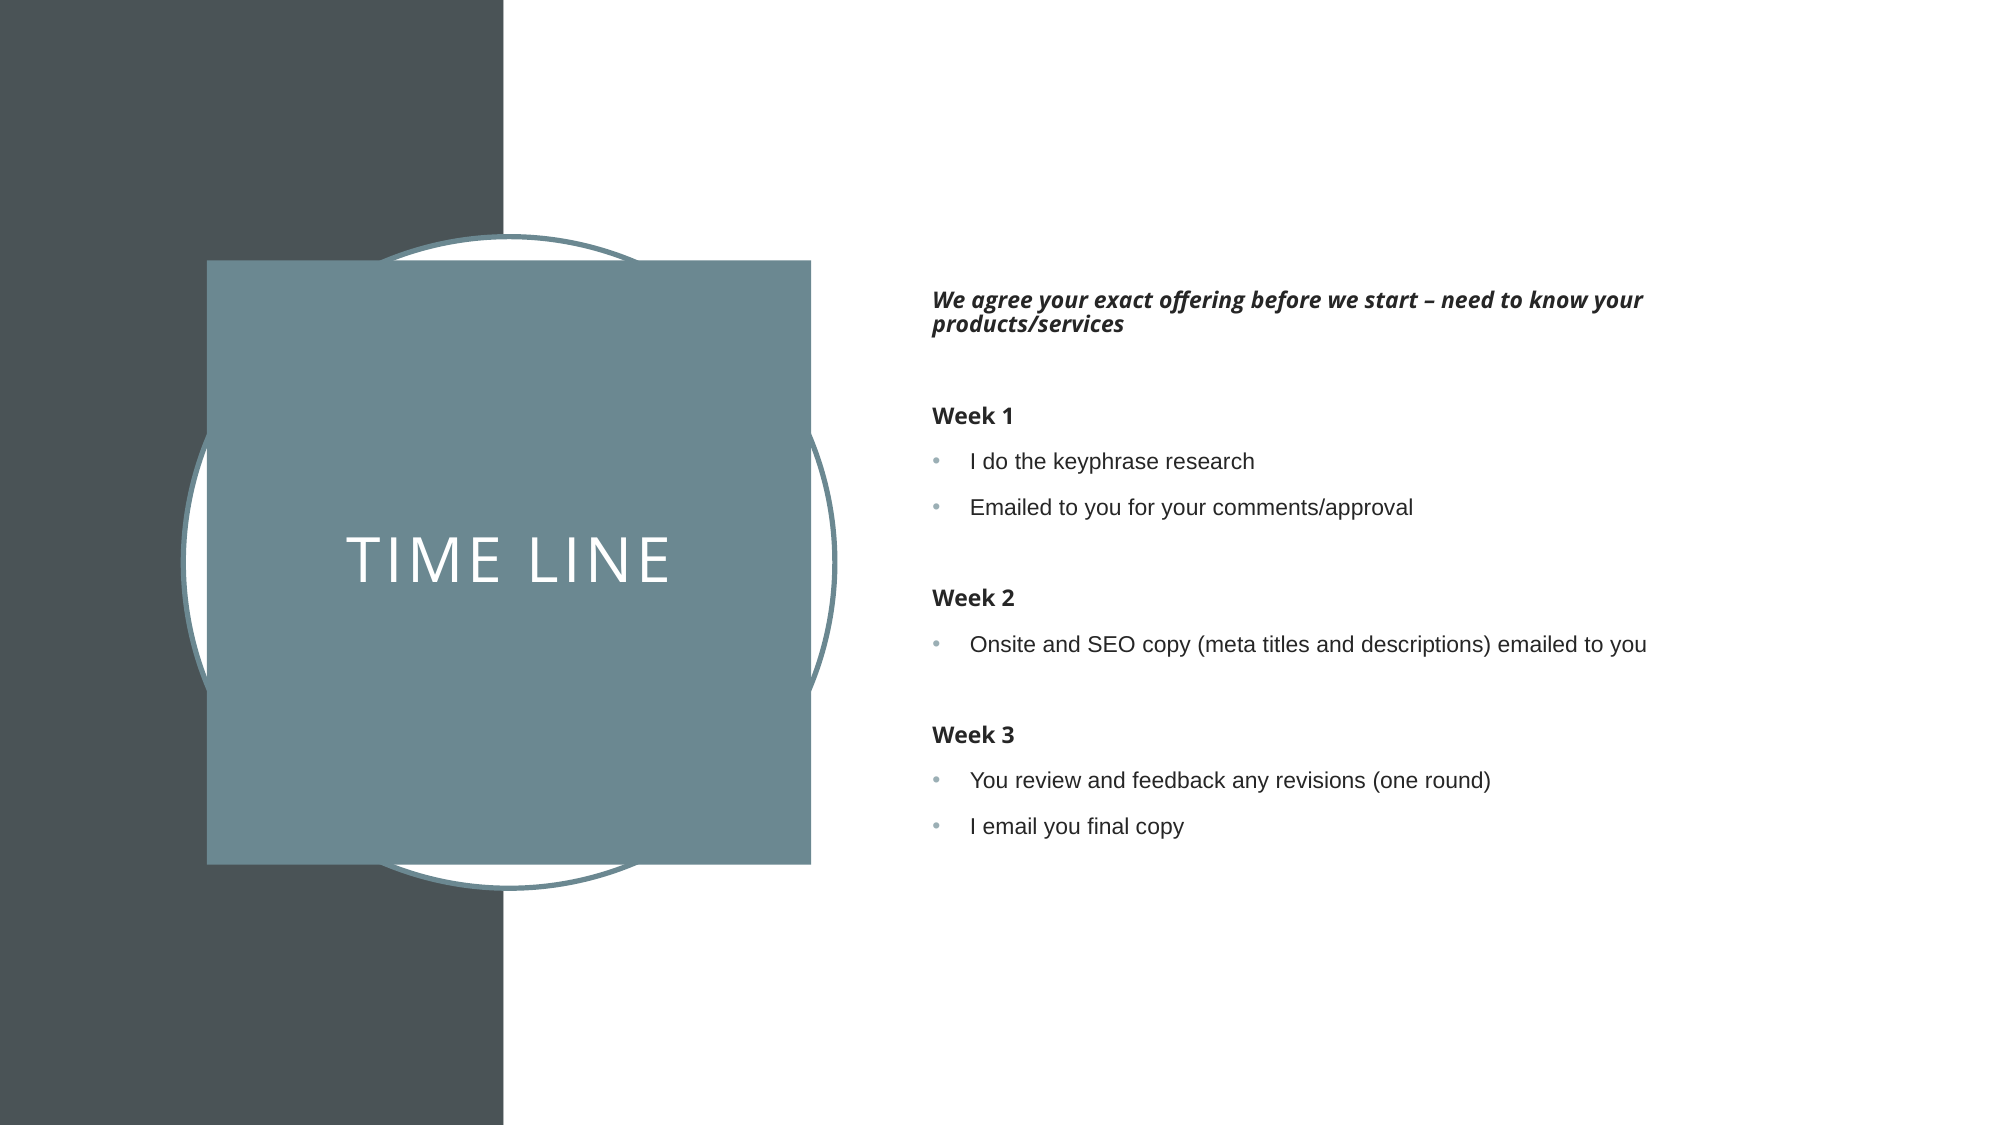

We agree your exact offering before we start – need to know your products/services

Week 1
I do the keyphrase research
Emailed to you for your comments/approval

Week 2
Onsite and SEO copy (meta titles and descriptions) emailed to you

Week 3
You review and feedback any revisions (one round)
I email you final copy

# Time line